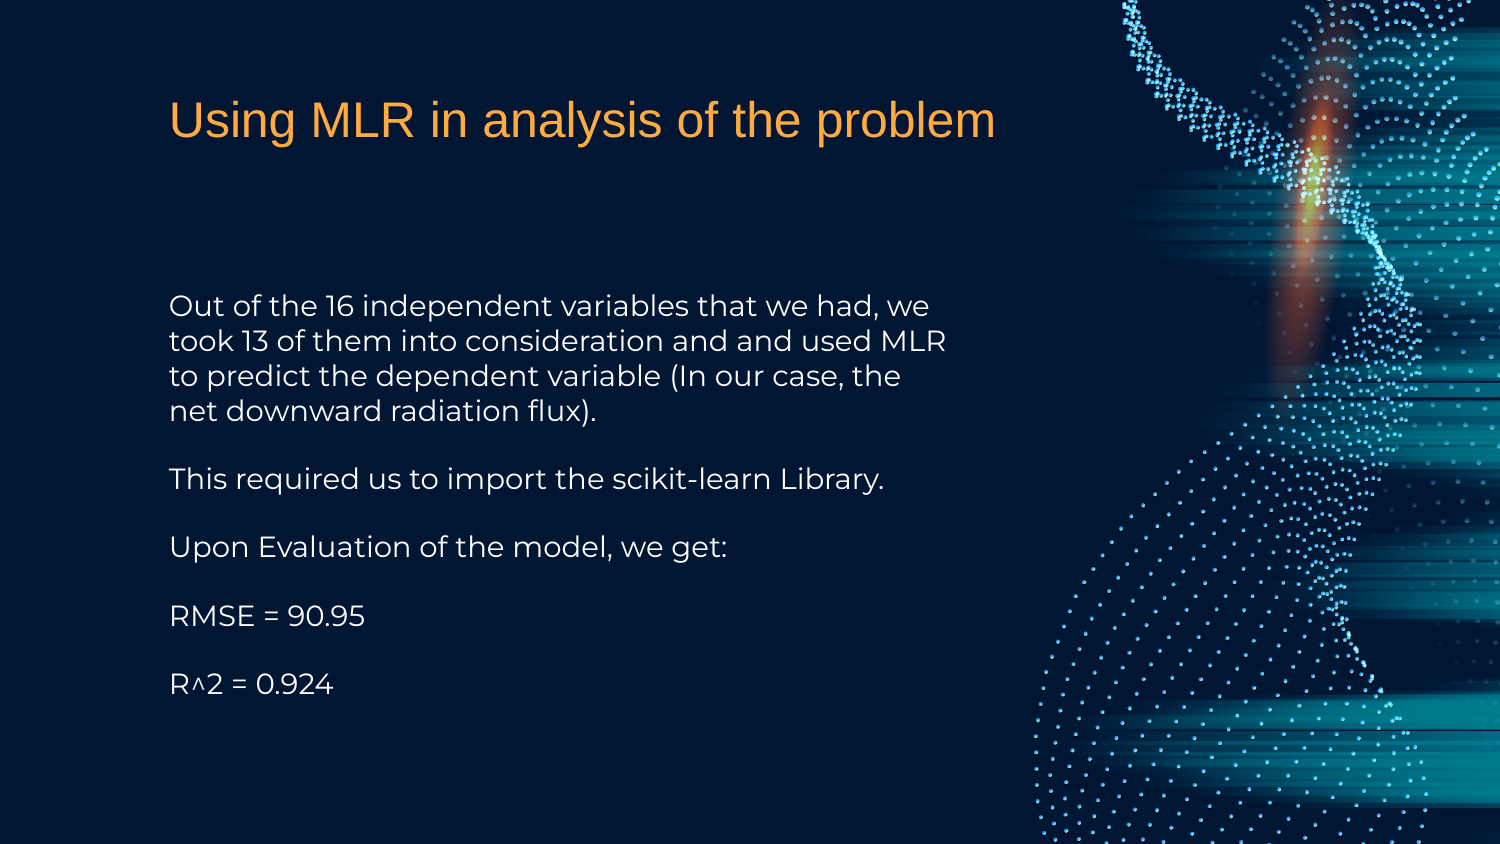

# Using MLR in analysis of the problem
Out of the 16 independent variables that we had, we took 13 of them into consideration and and used MLR to predict the dependent variable (In our case, the net downward radiation flux).
This required us to import the scikit-learn Library.
Upon Evaluation of the model, we get:
RMSE = 90.95
R^2 = 0.924